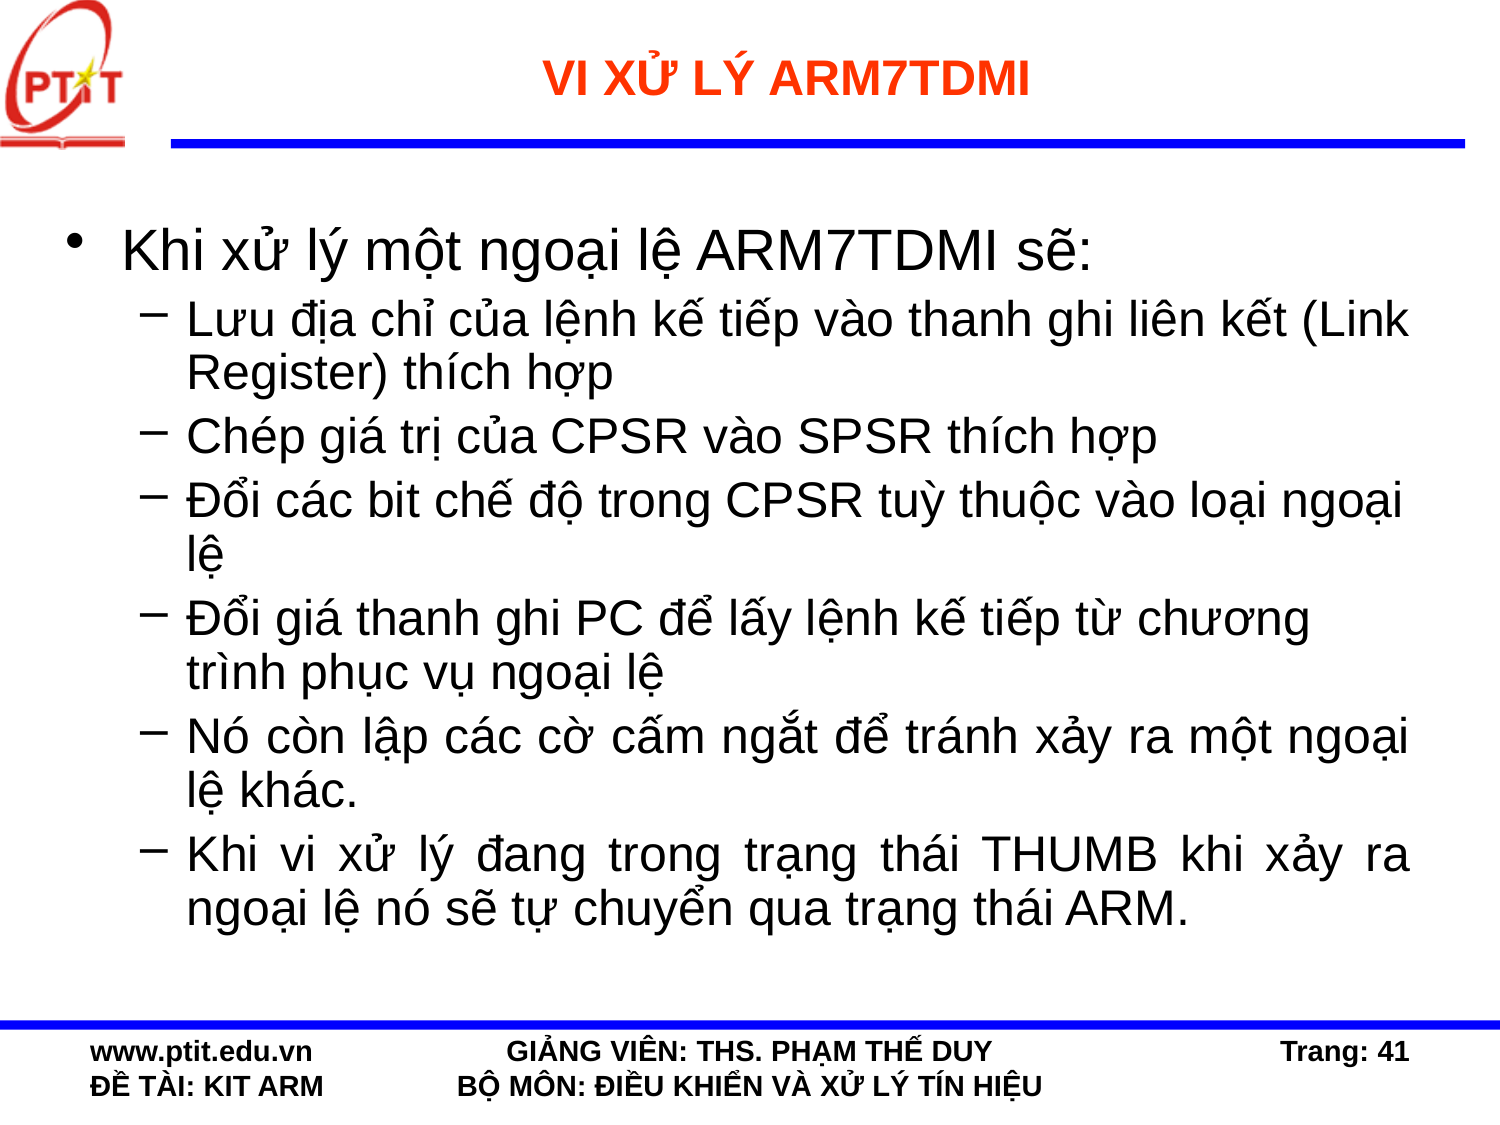

# VI XỬ LÝ ARM7TDMI
Khi xử lý một ngoại lệ ARM7TDMI sẽ:
Lưu địa chỉ của lệnh kế tiếp vào thanh ghi liên kết (Link Register) thích hợp
Chép giá trị của CPSR vào SPSR thích hợp
Đổi các bit chế độ trong CPSR tuỳ thuộc vào loại ngoại lệ
Đổi giá thanh ghi PC để lấy lệnh kế tiếp từ chương trình phục vụ ngoại lệ
Nó còn lập các cờ cấm ngắt để tránh xảy ra một ngoại lệ khác.
Khi vi xử lý đang trong trạng thái THUMB khi xảy ra ngoại lệ nó sẽ tự chuyển qua trạng thái ARM.
www.ptit.edu.vn
ĐỀ TÀI: KIT ARM
GIẢNG VIÊN: THS. PHẠM THẾ DUY
BỘ MÔN: ĐIỀU KHIỂN VÀ XỬ LÝ TÍN HIỆU
Trang: 41